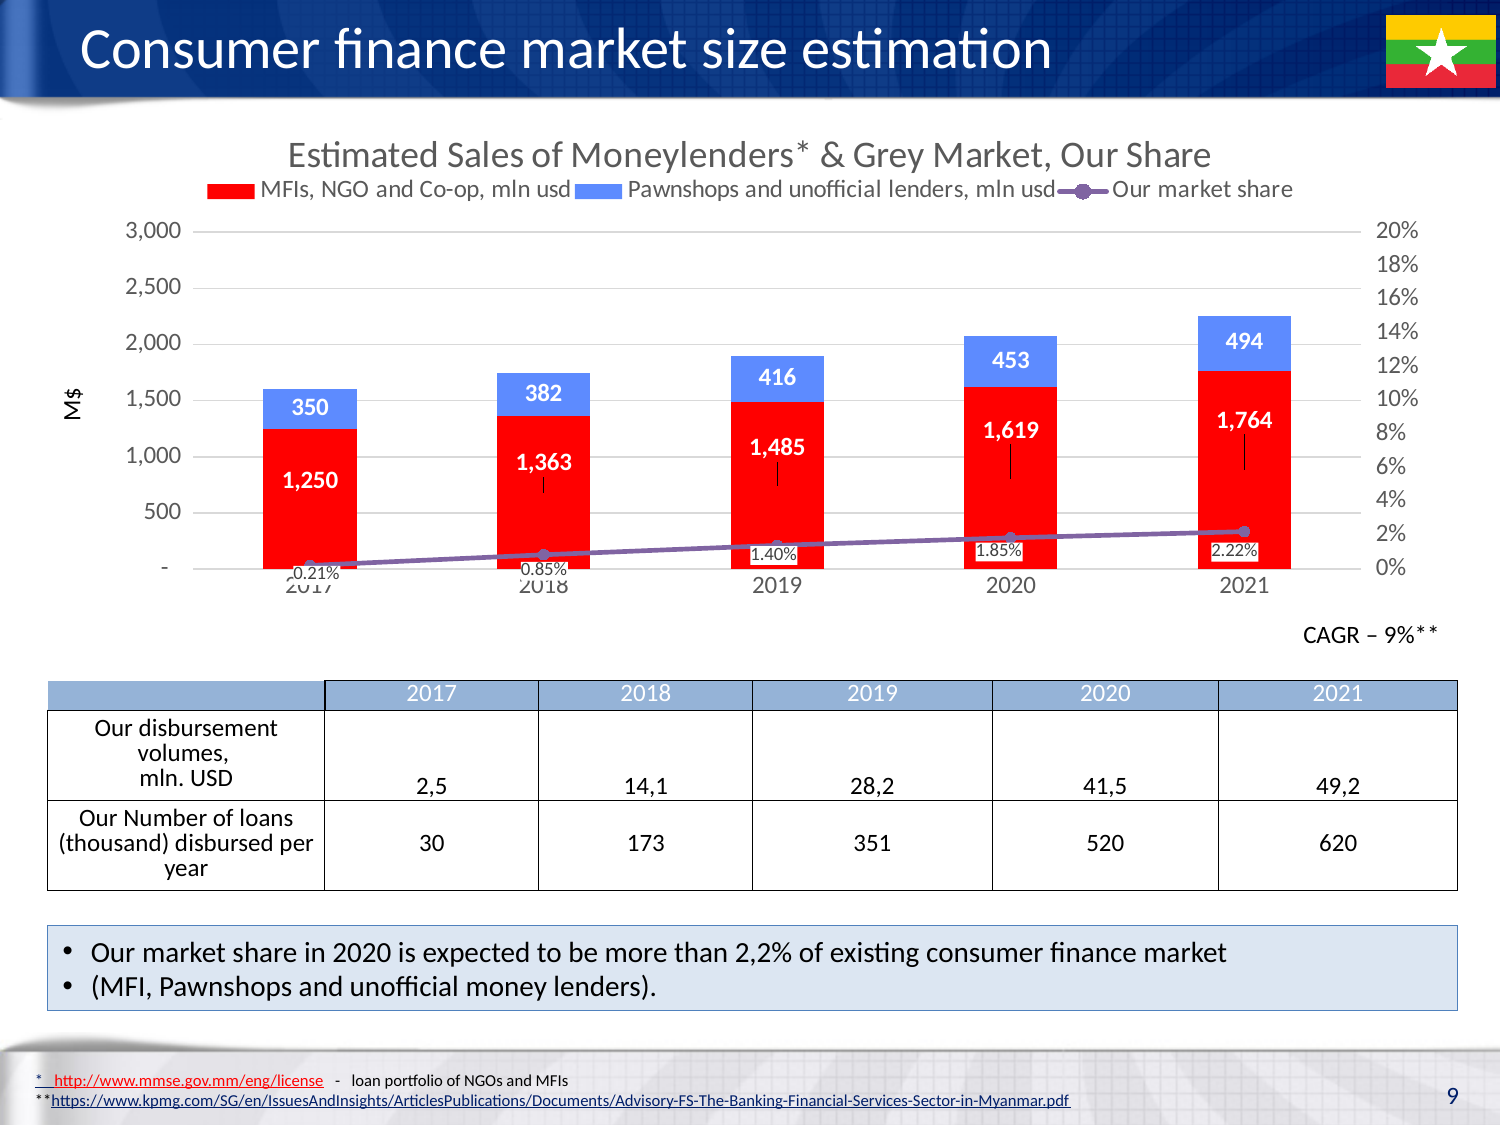

# Consumer finance market size estimation

### Chart: Estimated Sales of Moneylenders* & Grey Market, Our Share

| Category | MFIs, NGO and Co-op, mln usd | Pawnshops and unofficial lenders, mln usd | Our market share |
|---|---|---|---|
| 2017 | 1250.0 | 350.0 | 0.002125 |
| 2018 | 1362.5 | 381.5 | 0.008486238532110092 |
| 2019 | 1485.125 | 415.83500000000004 | 0.01404553488763572 |
| 2020 | 1618.78625 | 453.26015000000007 | 0.01853240352146554 |
| 2021 | 1764.4770125000002 | 494.0535635000001 | 0.022226840997170542 |
M$
CAGR – 9%**
|  | 2017 | 2018 | 2019 | 2020 | 2021 |
| --- | --- | --- | --- | --- | --- |
| Our disbursement volumes, mln. USD | 2,5 | 14,1 | 28,2 | 41,5 | 49,2 |
| Our Number of loans (thousand) disbursed per year | 30 | 173 | 351 | 520 | 620 |
Our market share in 2020 is expected to be more than 2,2% of existing consumer finance market
(MFI, Pawnshops and unofficial money lenders).
*   http://www.mmse.gov.mm/eng/license   -   loan portfolio of NGOs and MFIs
**https://www.kpmg.com/SG/en/IssuesAndInsights/ArticlesPublications/Documents/Advisory-FS-The-Banking-Financial-Services-Sector-in-Myanmar.pdf
9